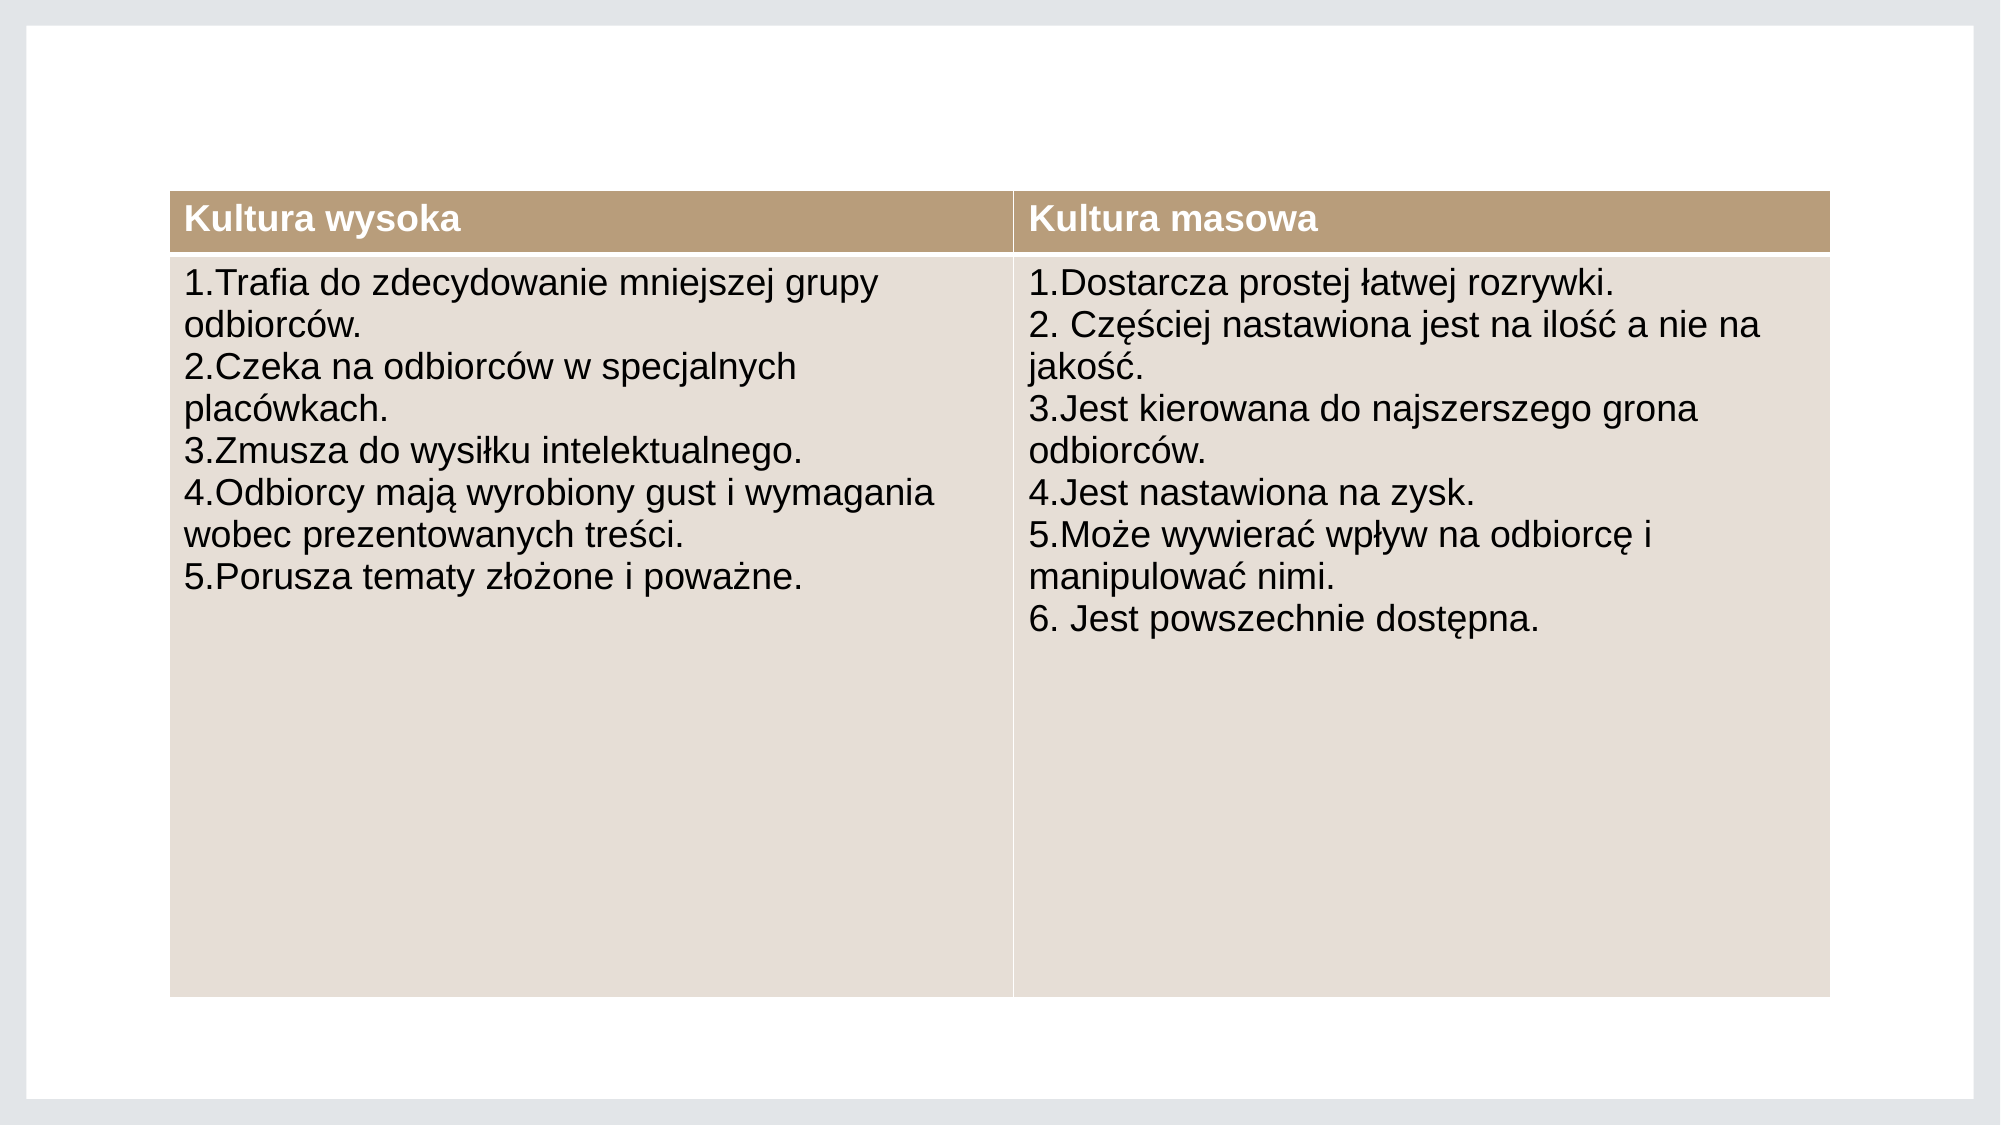

| Kultura wysoka | Kultura masowa |
| --- | --- |
| 1.Trafia do zdecydowanie mniejszej grupy odbiorców. 2.Czeka na odbiorców w specjalnych placówkach. 3.Zmusza do wysiłku intelektualnego. 4.Odbiorcy mają wyrobiony gust i wymagania wobec prezentowanych treści. 5.Porusza tematy złożone i poważne. | 1.Dostarcza prostej łatwej rozrywki. 2. Częściej nastawiona jest na ilość a nie na jakość. 3.Jest kierowana do najszerszego grona odbiorców. 4.Jest nastawiona na zysk. 5.Może wywierać wpływ na odbiorcę i manipulować nimi. 6. Jest powszechnie dostępna. |